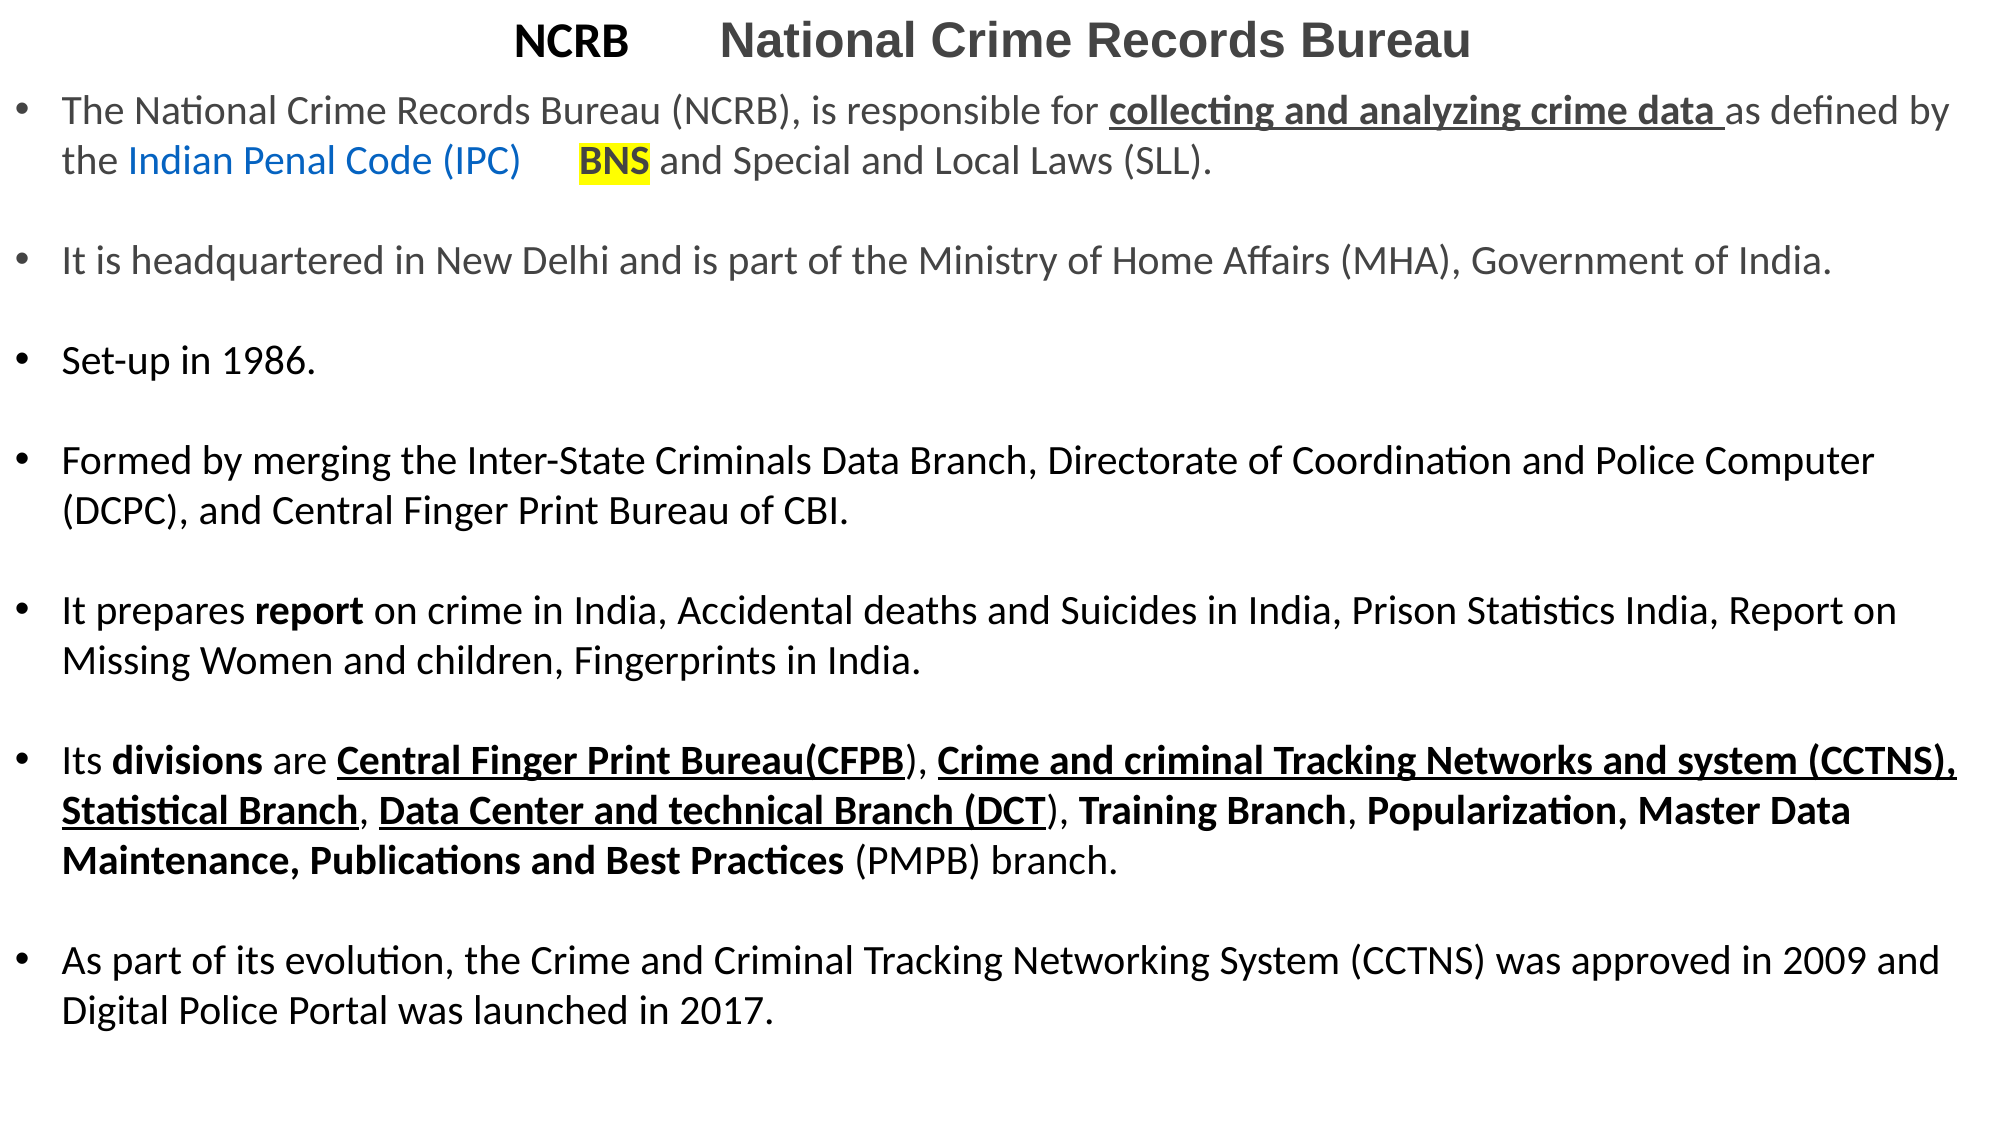

NCRB        National Crime Records Bureau
The National Crime Records Bureau (NCRB), is responsible for collecting and analyzing crime data as defined by the Indian Penal Code (IPC)      BNS and Special and Local Laws (SLL).

It is headquartered in New Delhi and is part of the Ministry of Home Affairs (MHA), Government of India.

Set-up in 1986.

Formed by merging the Inter-State Criminals Data Branch, Directorate of Coordination and Police Computer (DCPC), and Central Finger Print Bureau of CBI.

It prepares report on crime in India, Accidental deaths and Suicides in India, Prison Statistics India, Report on Missing Women and children, Fingerprints in India.

Its divisions are Central Finger Print Bureau(CFPB), Crime and criminal Tracking Networks and system (CCTNS), Statistical Branch, Data Center and technical Branch (DCT), Training Branch, Popularization, Master Data Maintenance, Publications and Best Practices (PMPB) branch.

As part of its evolution, the Crime and Criminal Tracking Networking System (CCTNS) was approved in 2009 and Digital Police Portal was launched in 2017.